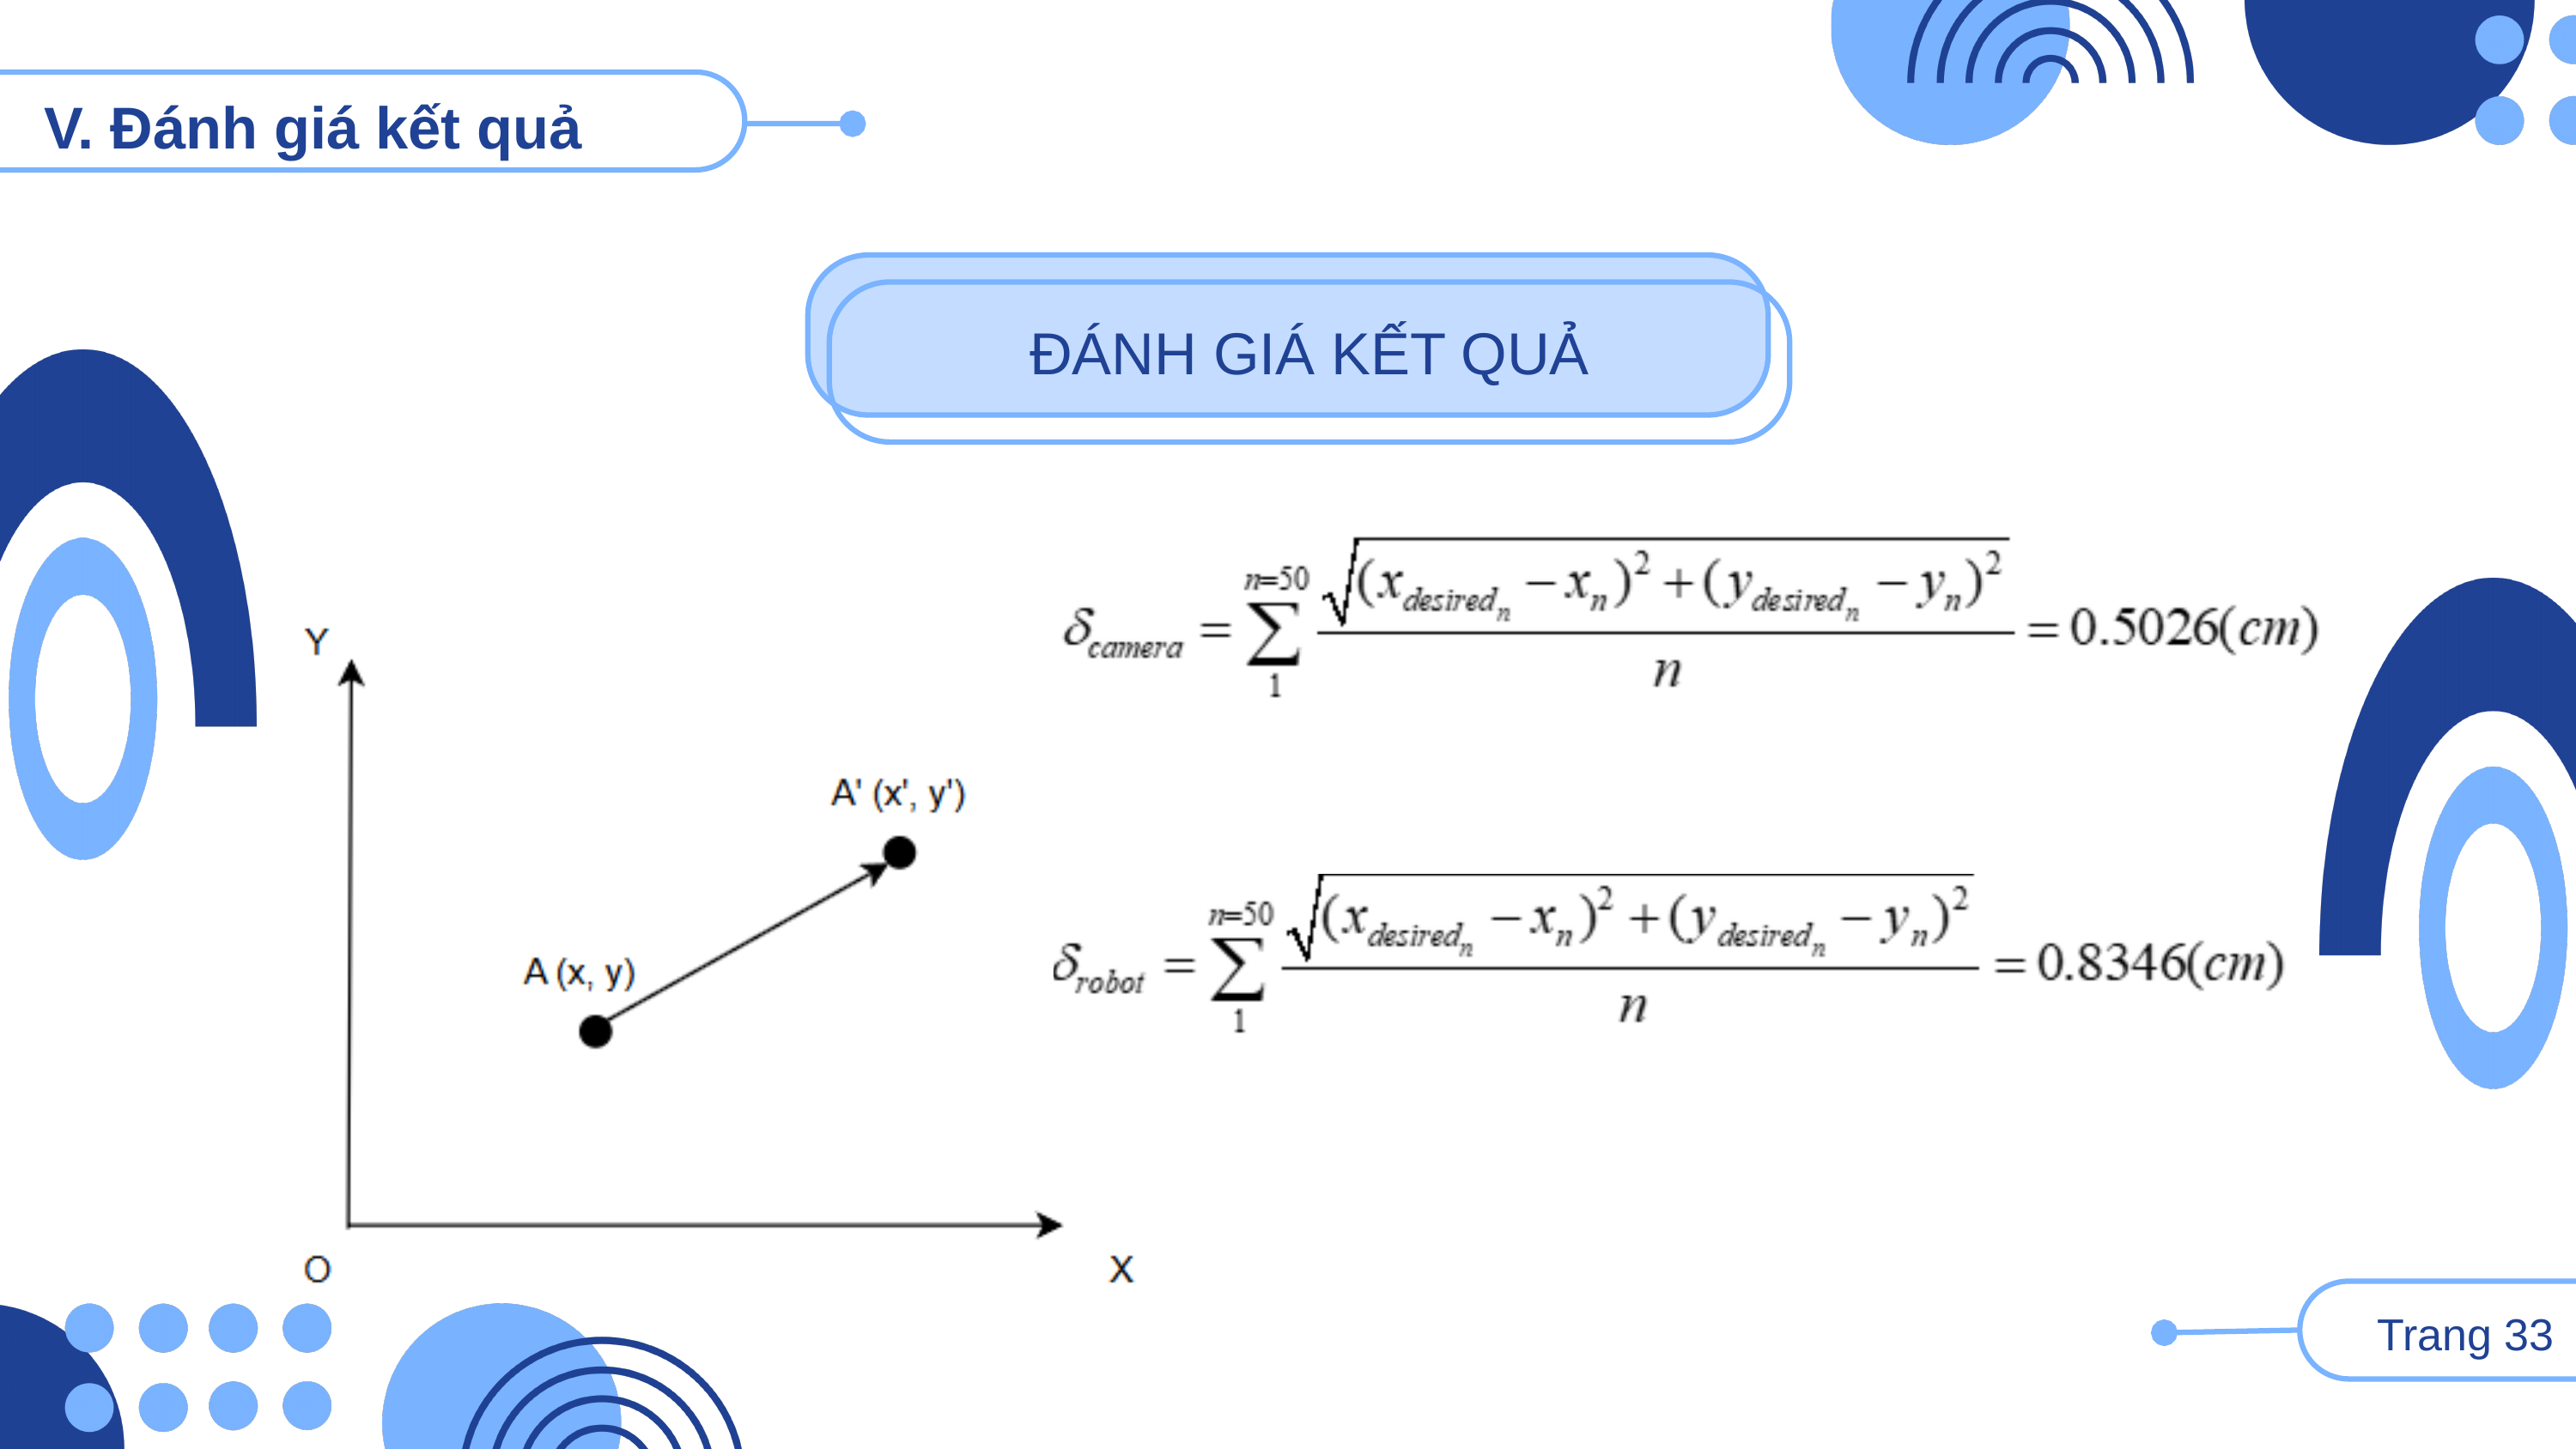

V. Đánh giá kết quả

ĐÁNH GIÁ KẾT QUẢ

 Trang 33